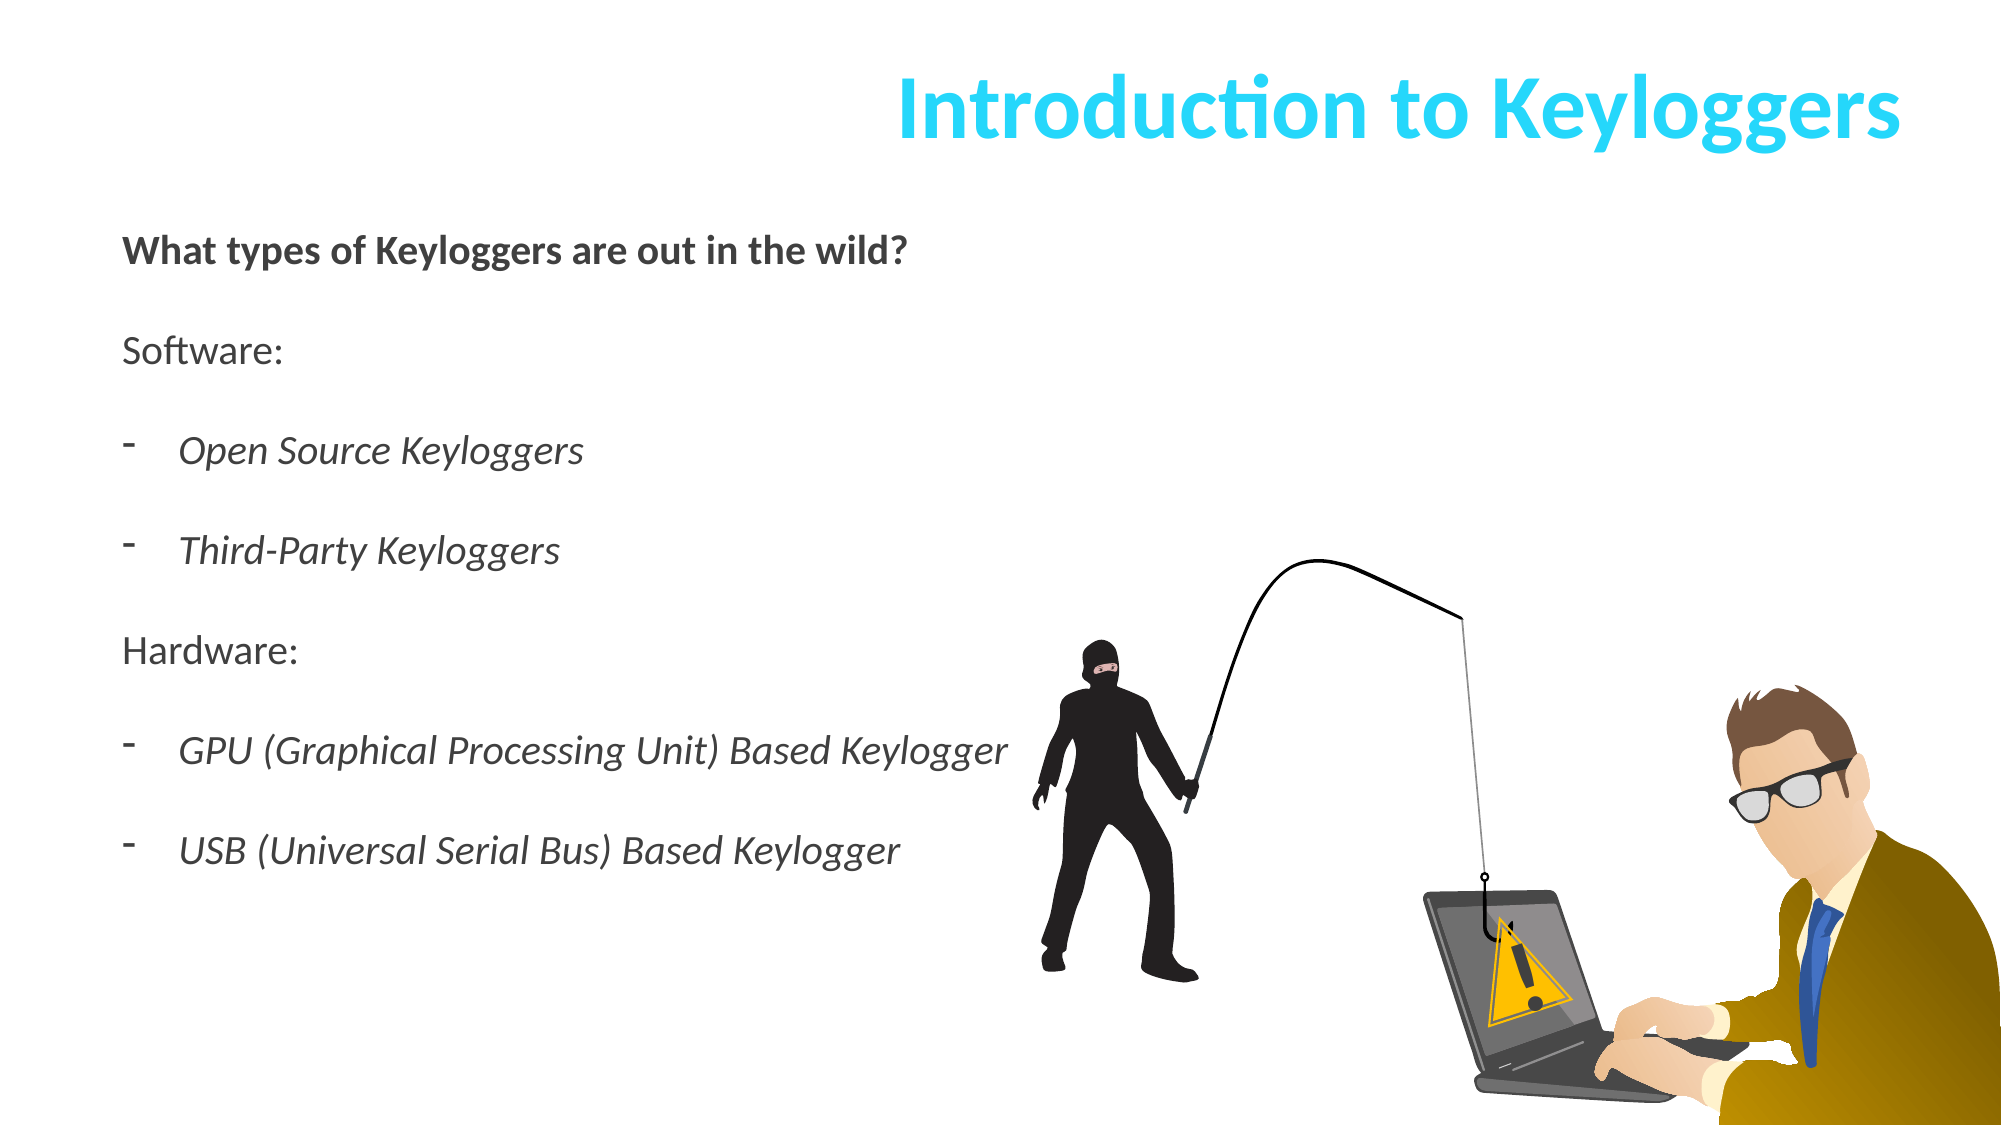

Introduction to Keyloggers
What types of Keyloggers are out in the wild?

Software:
Open Source Keyloggers
Third-Party Keyloggers

Hardware:
GPU (Graphical Processing Unit) Based Keylogger
USB (Universal Serial Bus) Based Keylogger

!